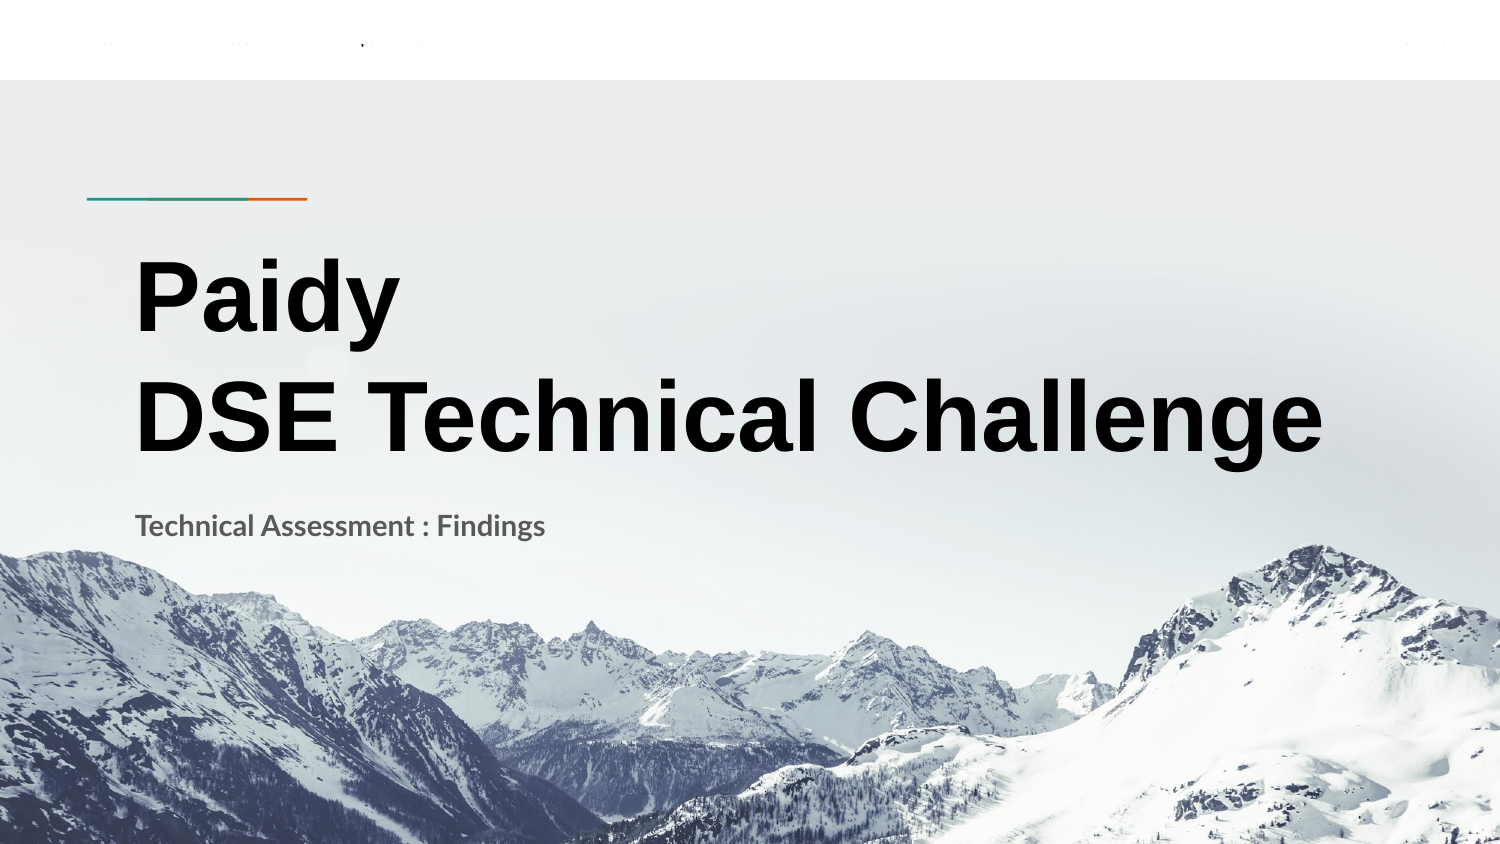

# Paidy
DSE Technical Challenge
Technical Assessment : Findings